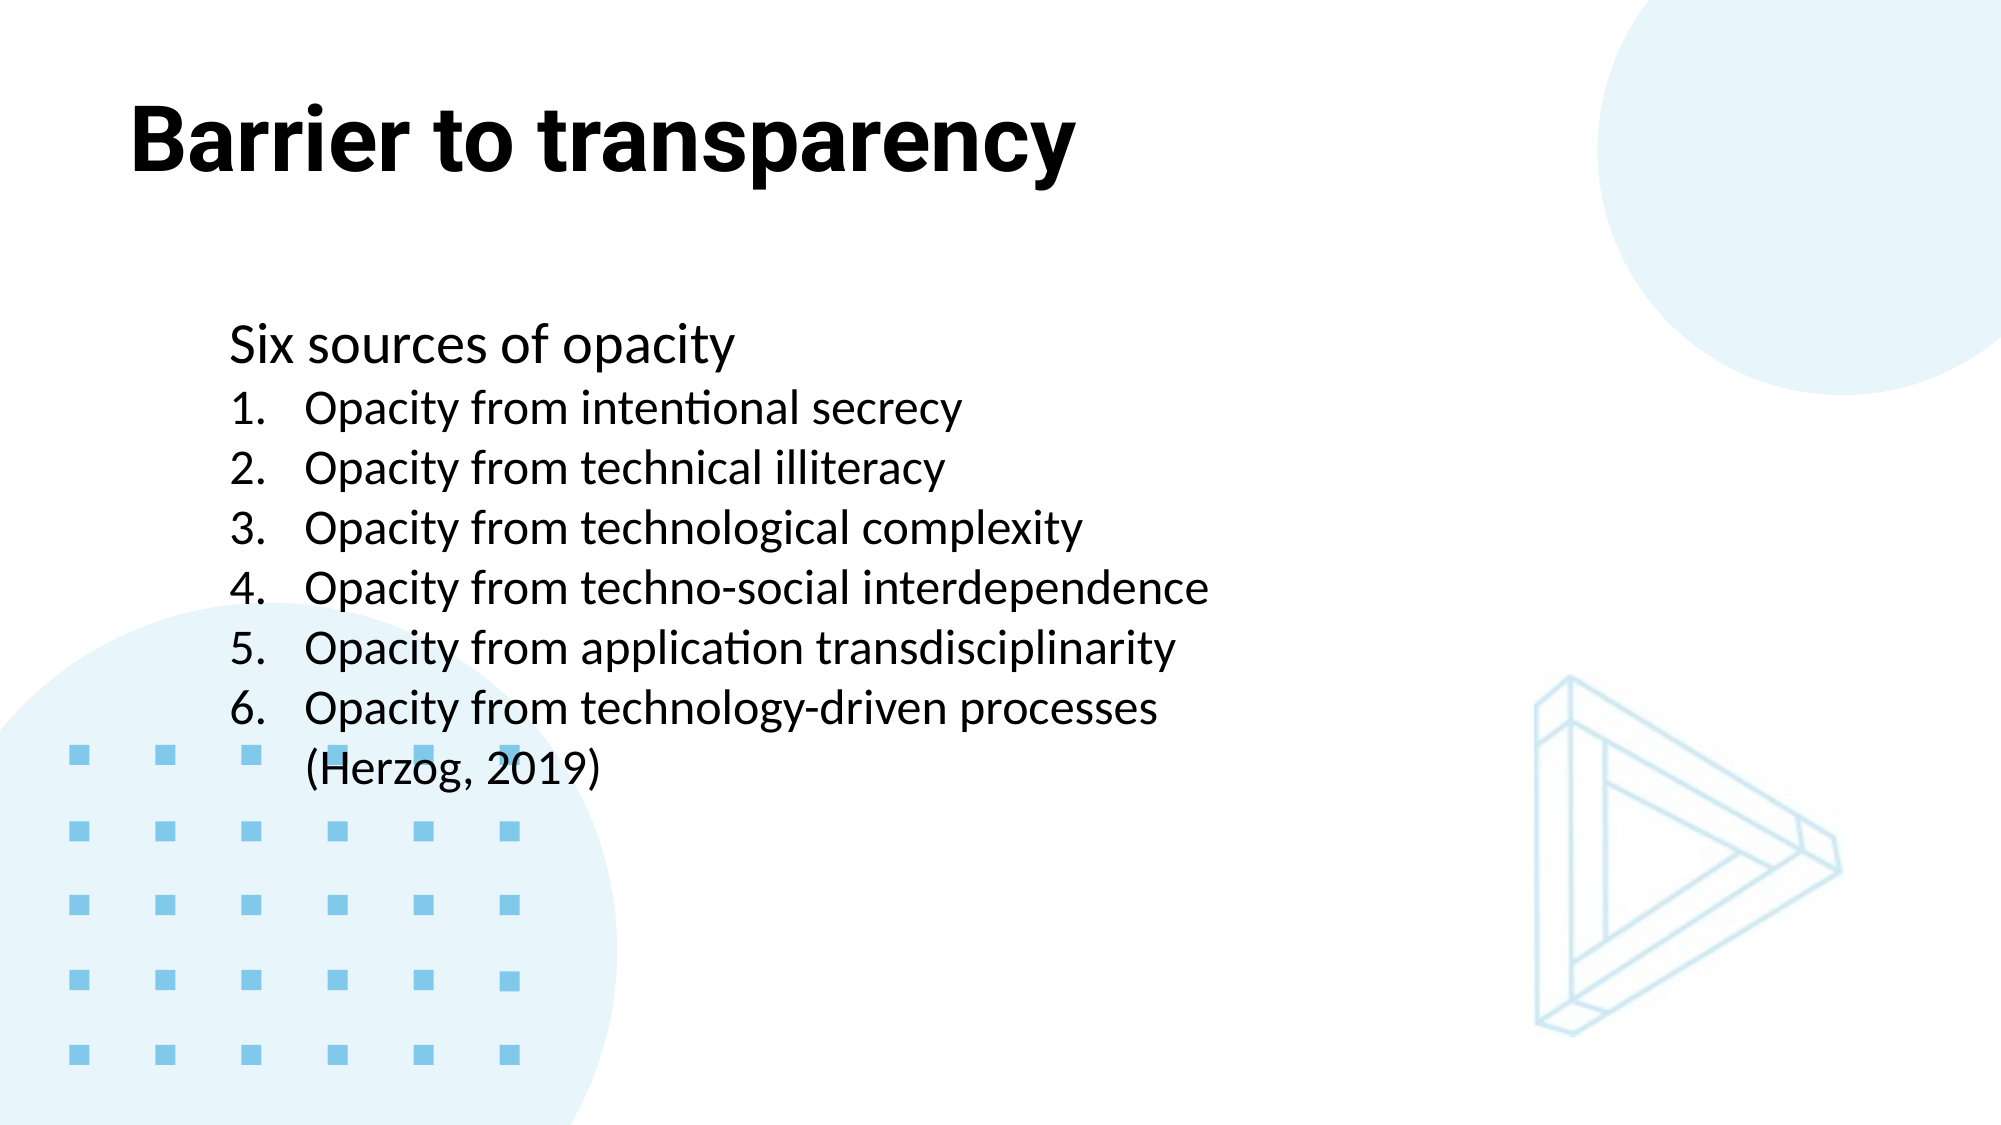

Barrier to transparency
Six sources of opacity
Opacity from intentional secrecy
Opacity from technical illiteracy
Opacity from technological complexity
Opacity from techno-social interdependence
Opacity from application transdisciplinarity
Opacity from technology-driven processes (Herzog, 2019)